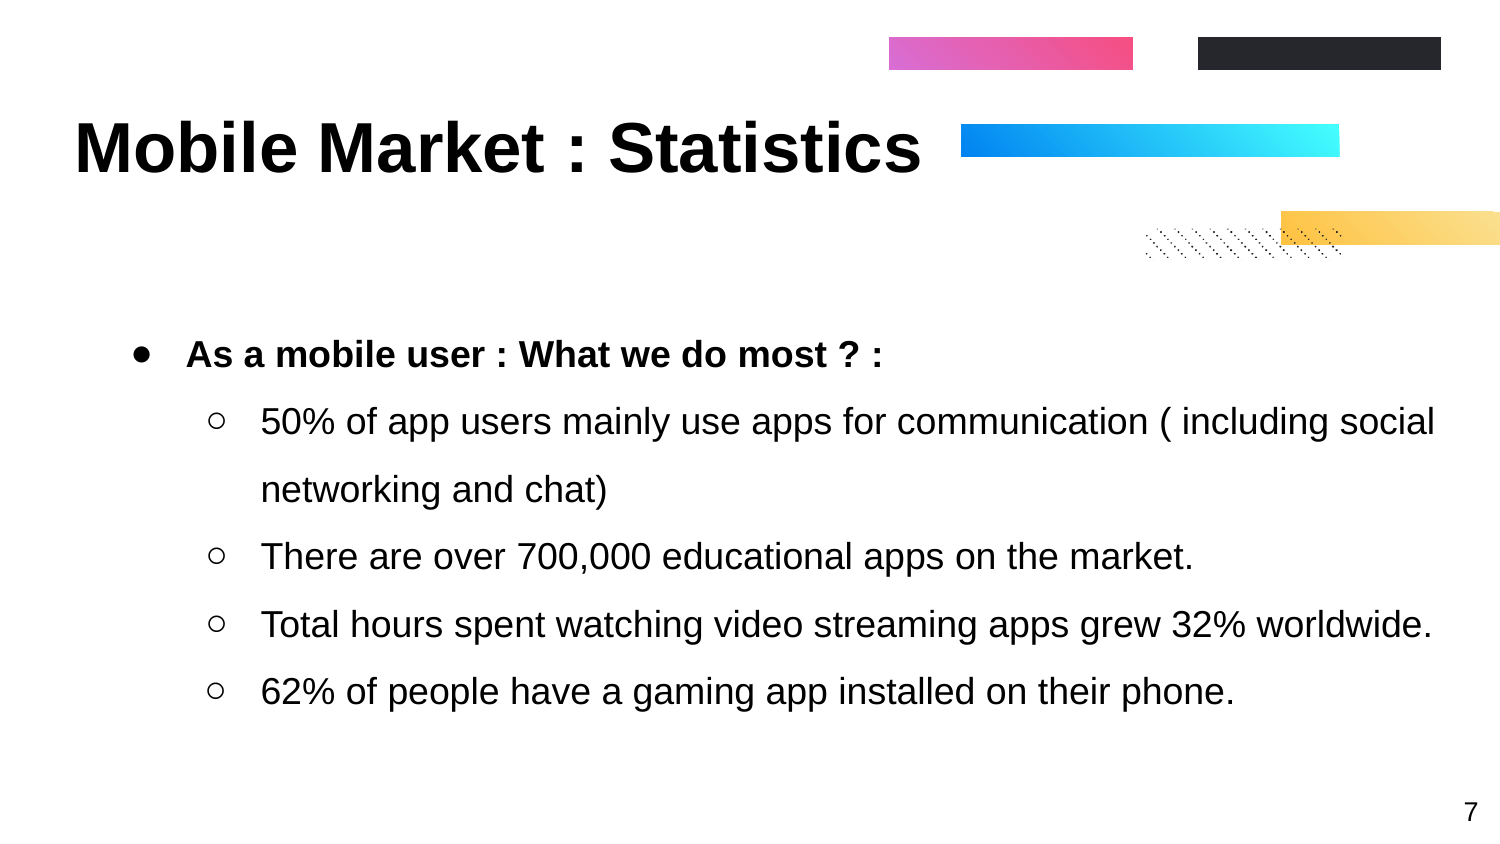

# Mobile Market : Statistics
As a mobile user : What we do most ? :
50% of app users mainly use apps for communication ( including social networking and chat)
There are over 700,000 educational apps on the market.
Total hours spent watching video streaming apps grew 32% worldwide.
62% of people have a gaming app installed on their phone.
7